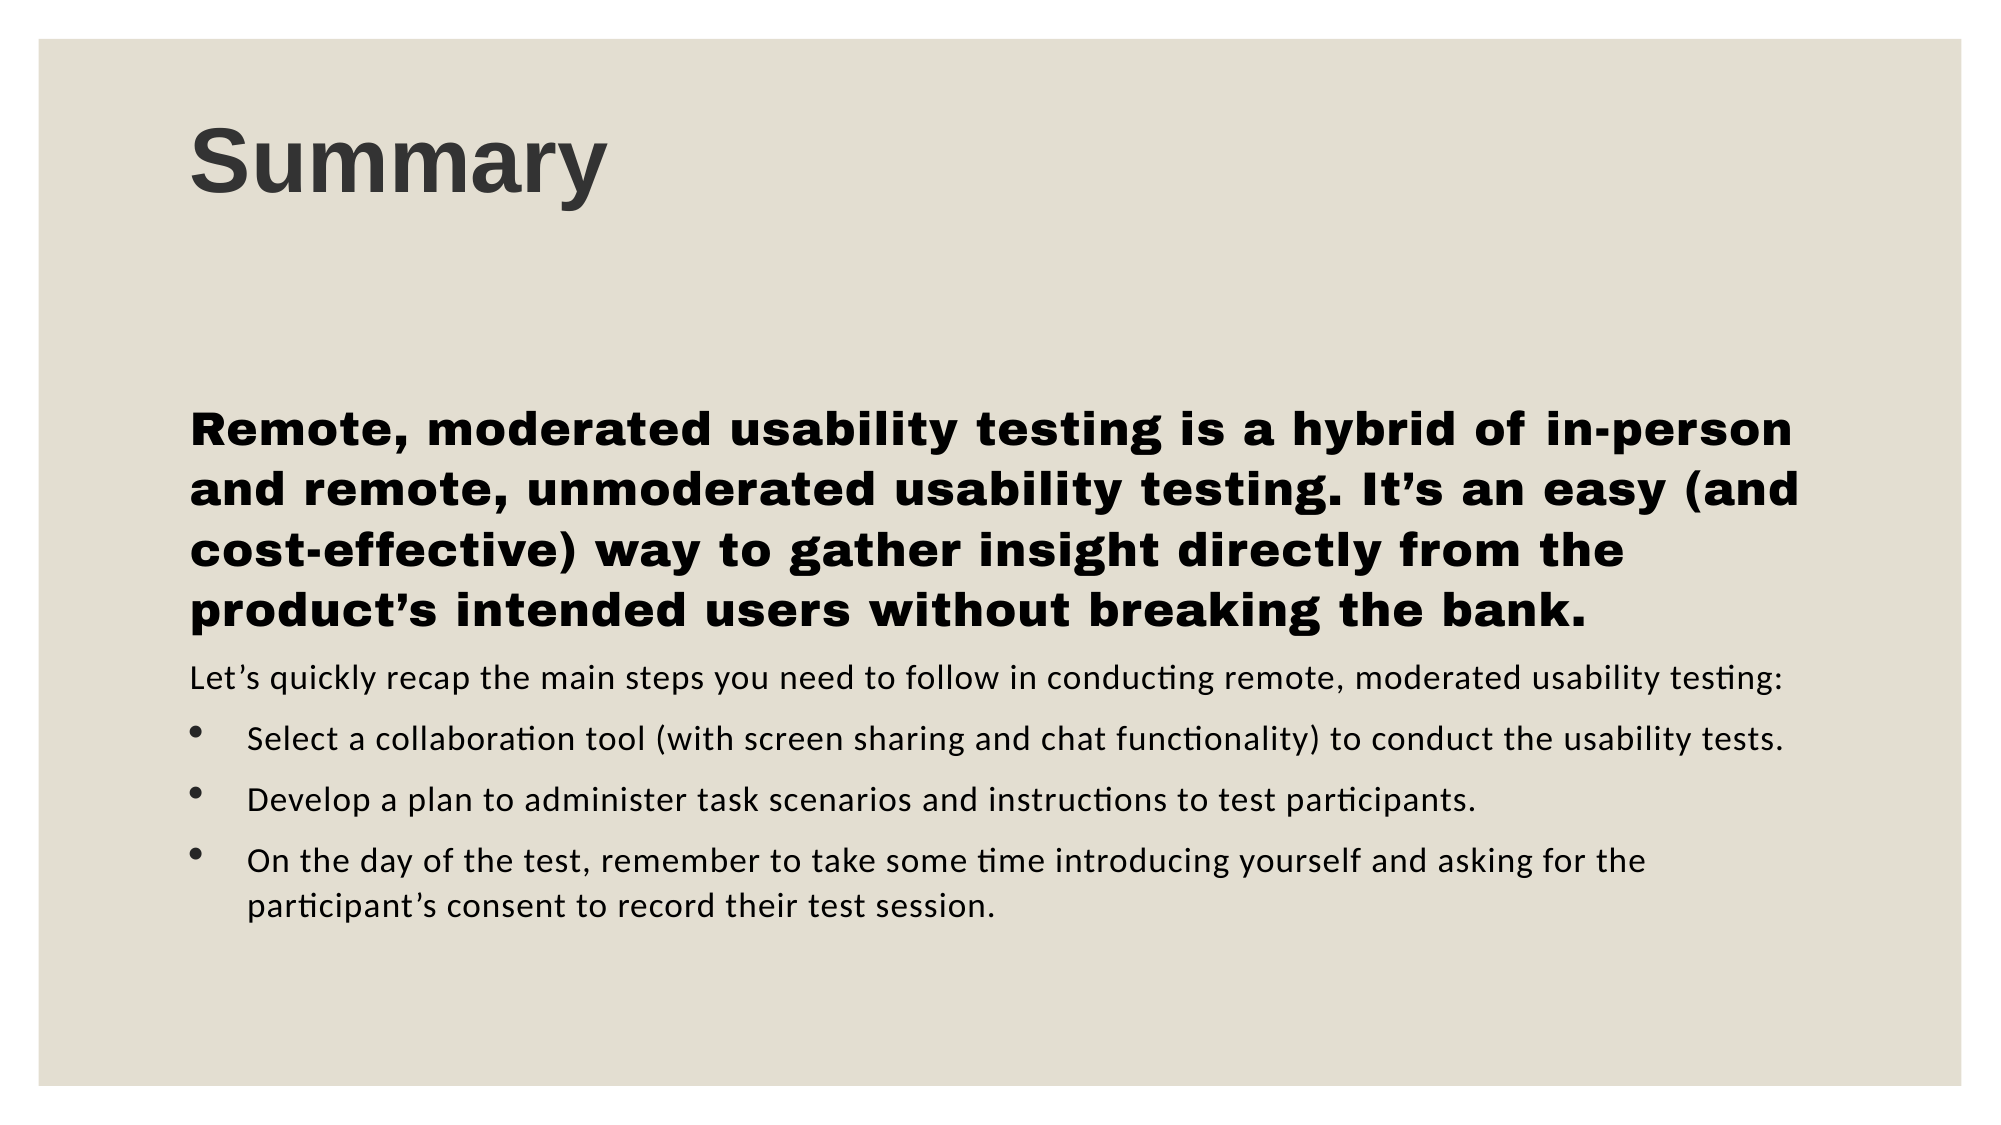

# Summary

Remote, moderated usability testing is a hybrid of in-person and remote, unmoderated usability testing. It’s an easy (and cost-effective) way to gather insight directly from the product’s intended users without breaking the bank.
Let’s quickly recap the main steps you need to follow in conducting remote, moderated usability testing:
Select a collaboration tool (with screen sharing and chat functionality) to conduct the usability tests.
Develop a plan to administer task scenarios and instructions to test participants.
On the day of the test, remember to take some time introducing yourself and asking for the participant’s consent to record their test session.